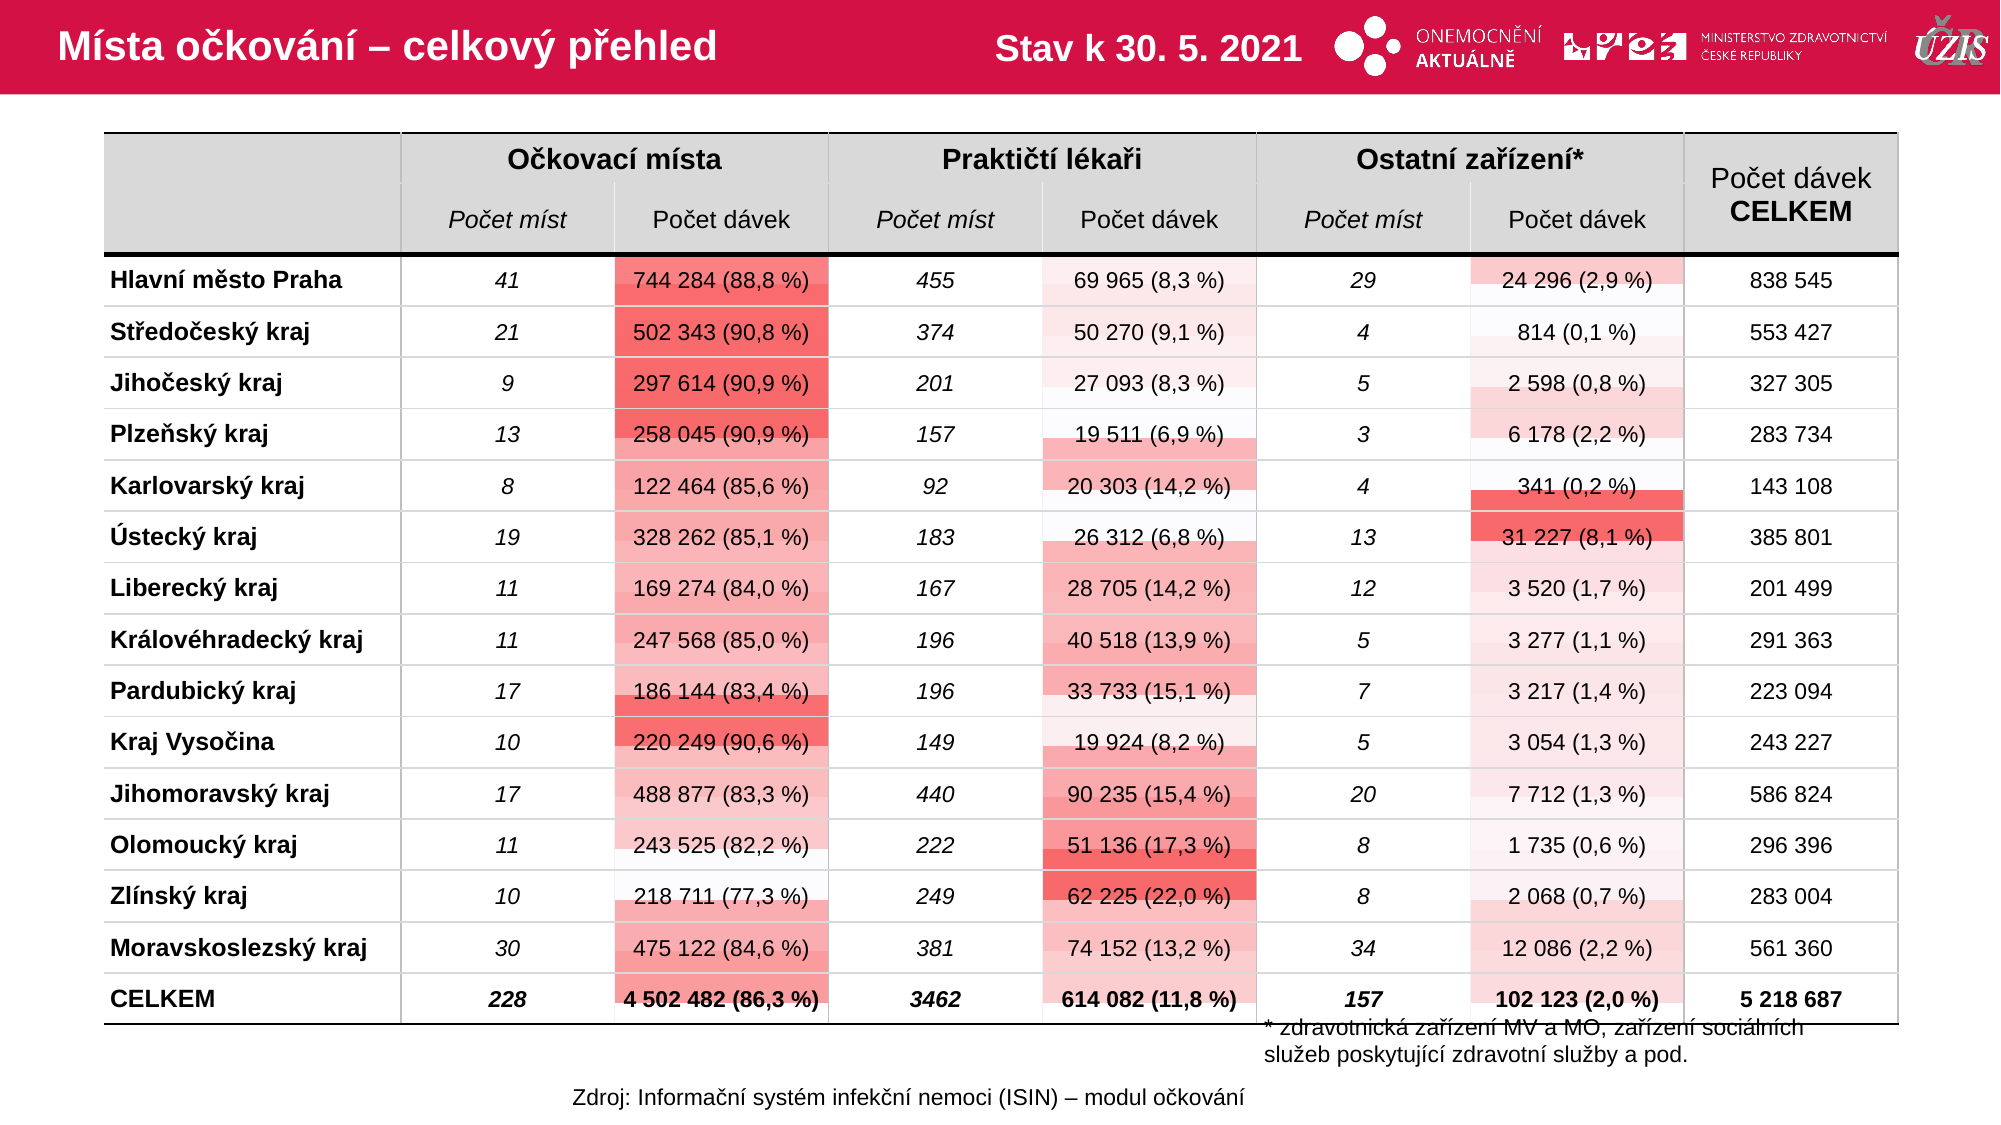

# Místa očkování – celkový přehled
Stav k 30. 5. 2021
|  | Očkovací místa |  | Praktičtí lékaři |  | Ostatní zařízení\* |  | Počet dávek CELKEM |
| --- | --- | --- | --- | --- | --- | --- | --- |
|  | Počet míst | Počet dávek | Počet míst | Počet dávek | Počet míst | Počet dávek |  |
| Hlavní město Praha | 41 | 744 284 (88,8 %) | 455 | 69 965 (8,3 %) | 29 | 24 296 (2,9 %) | 838 545 |
| Středočeský kraj | 21 | 502 343 (90,8 %) | 374 | 50 270 (9,1 %) | 4 | 814 (0,1 %) | 553 427 |
| Jihočeský kraj | 9 | 297 614 (90,9 %) | 201 | 27 093 (8,3 %) | 5 | 2 598 (0,8 %) | 327 305 |
| Plzeňský kraj | 13 | 258 045 (90,9 %) | 157 | 19 511 (6,9 %) | 3 | 6 178 (2,2 %) | 283 734 |
| Karlovarský kraj | 8 | 122 464 (85,6 %) | 92 | 20 303 (14,2 %) | 4 | 341 (0,2 %) | 143 108 |
| Ústecký kraj | 19 | 328 262 (85,1 %) | 183 | 26 312 (6,8 %) | 13 | 31 227 (8,1 %) | 385 801 |
| Liberecký kraj | 11 | 169 274 (84,0 %) | 167 | 28 705 (14,2 %) | 12 | 3 520 (1,7 %) | 201 499 |
| Královéhradecký kraj | 11 | 247 568 (85,0 %) | 196 | 40 518 (13,9 %) | 5 | 3 277 (1,1 %) | 291 363 |
| Pardubický kraj | 17 | 186 144 (83,4 %) | 196 | 33 733 (15,1 %) | 7 | 3 217 (1,4 %) | 223 094 |
| Kraj Vysočina | 10 | 220 249 (90,6 %) | 149 | 19 924 (8,2 %) | 5 | 3 054 (1,3 %) | 243 227 |
| Jihomoravský kraj | 17 | 488 877 (83,3 %) | 440 | 90 235 (15,4 %) | 20 | 7 712 (1,3 %) | 586 824 |
| Olomoucký kraj | 11 | 243 525 (82,2 %) | 222 | 51 136 (17,3 %) | 8 | 1 735 (0,6 %) | 296 396 |
| Zlínský kraj | 10 | 218 711 (77,3 %) | 249 | 62 225 (22,0 %) | 8 | 2 068 (0,7 %) | 283 004 |
| Moravskoslezský kraj | 30 | 475 122 (84,6 %) | 381 | 74 152 (13,2 %) | 34 | 12 086 (2,2 %) | 561 360 |
| CELKEM | 228 | 4 502 482 (86,3 %) | 3462 | 614 082 (11,8 %) | 157 | 102 123 (2,0 %) | 5 218 687 |
|  |  |  |  |  |  |
| --- | --- | --- | --- | --- | --- |
|  |  |  |  |  |  |
|  |  |  |  |  |  |
|  |  |  |  |  |  |
|  |  |  |  |  |  |
|  |  |  |  |  |  |
|  |  |  |  |  |  |
|  |  |  |  |  |  |
|  |  |  |  |  |  |
|  |  |  |  |  |  |
|  |  |  |  |  |  |
|  |  |  |  |  |  |
|  |  |  |  |  |  |
|  |  |  |  |  |  |
|  |  |  |  |  |  |
* zdravotnická zařízení MV a MO, zařízení sociálních služeb poskytující zdravotní služby a pod.
Zdroj: Informační systém infekční nemoci (ISIN) – modul očkování